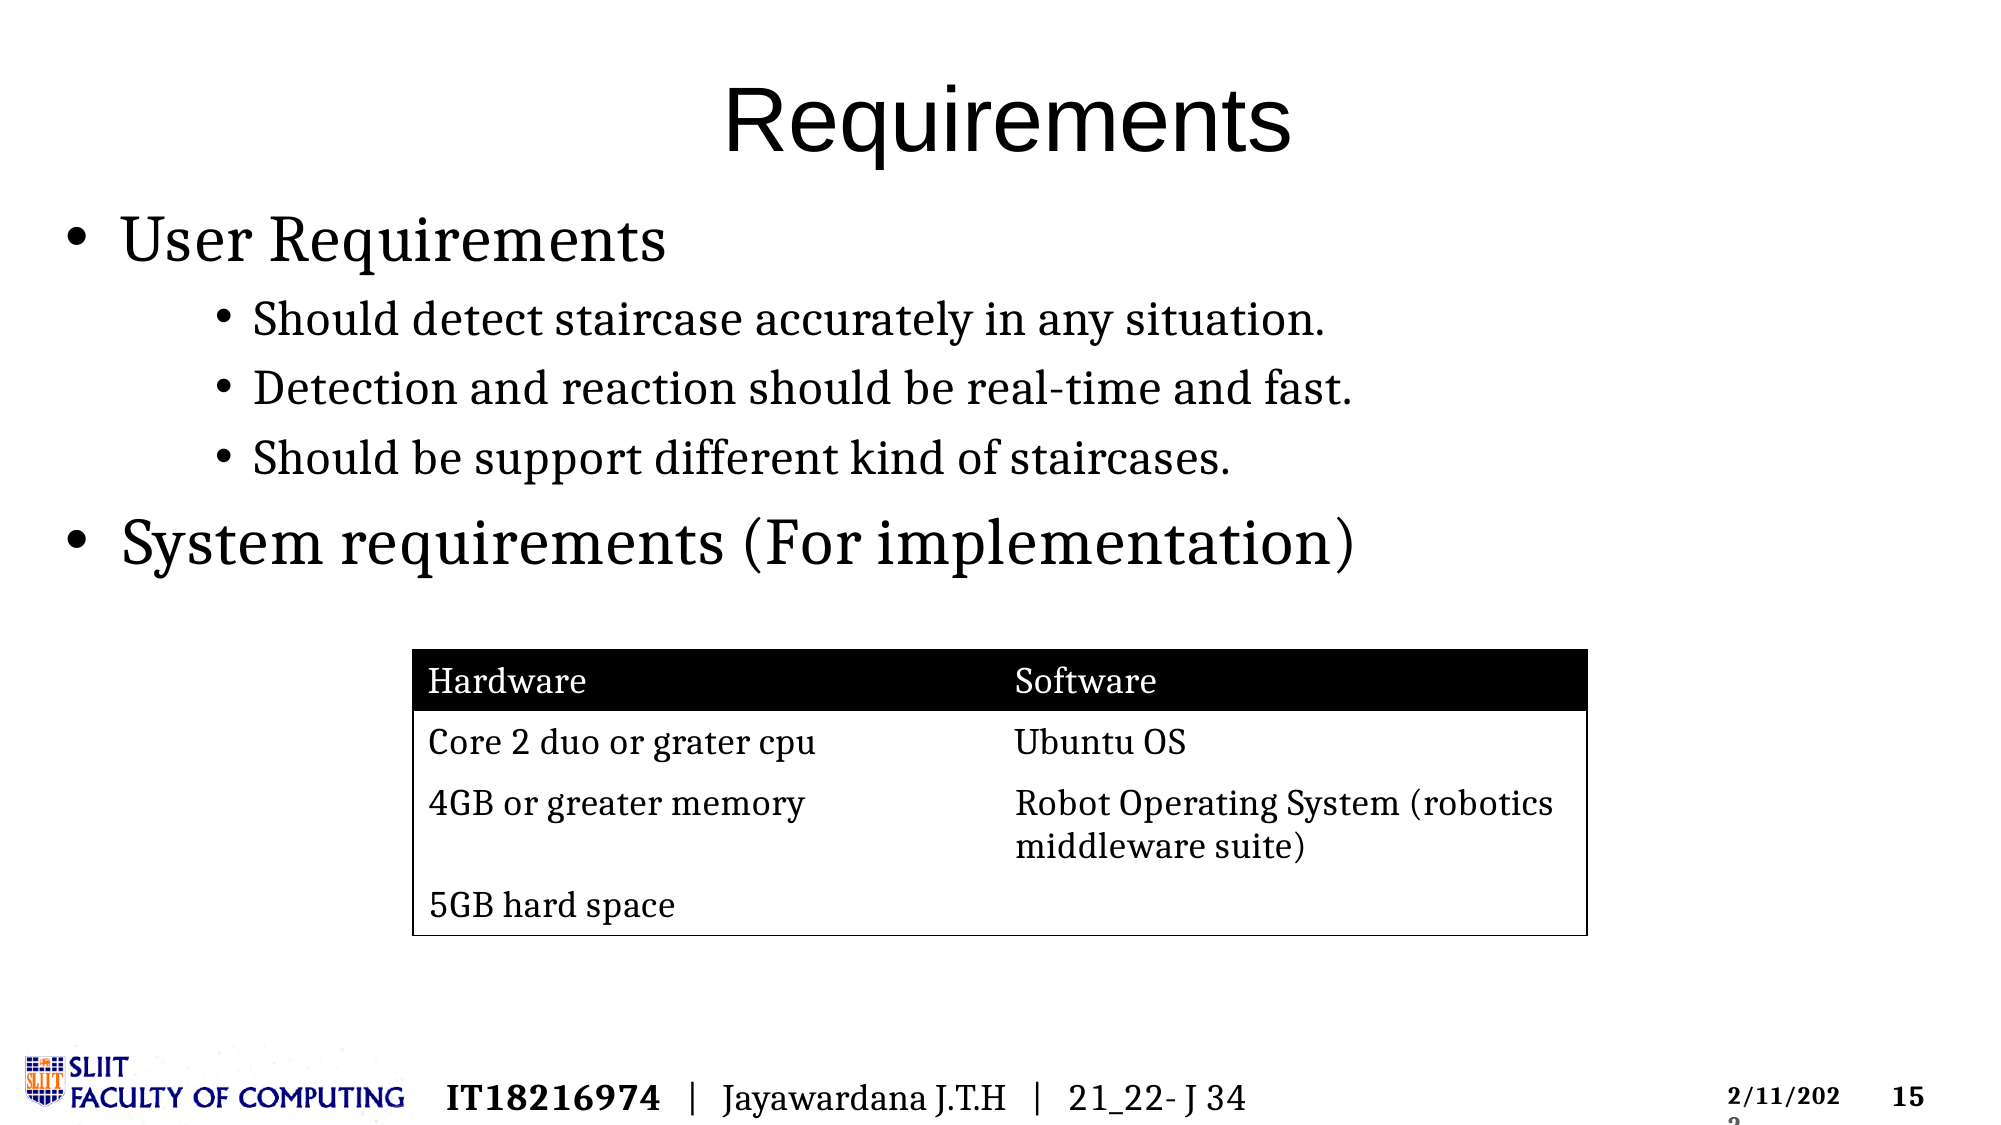

# Requirements
User Requirements
Should detect staircase accurately in any situation.
Detection and reaction should be real-time and fast.
Should be support different kind of staircases.
System requirements (For implementation)

| Hardware | Software |
| --- | --- |
| Core 2 duo or grater cpu | Ubuntu OS |
| 4GB or greater memory | Robot Operating System (robotics middleware suite) |
| 5GB hard space |  |